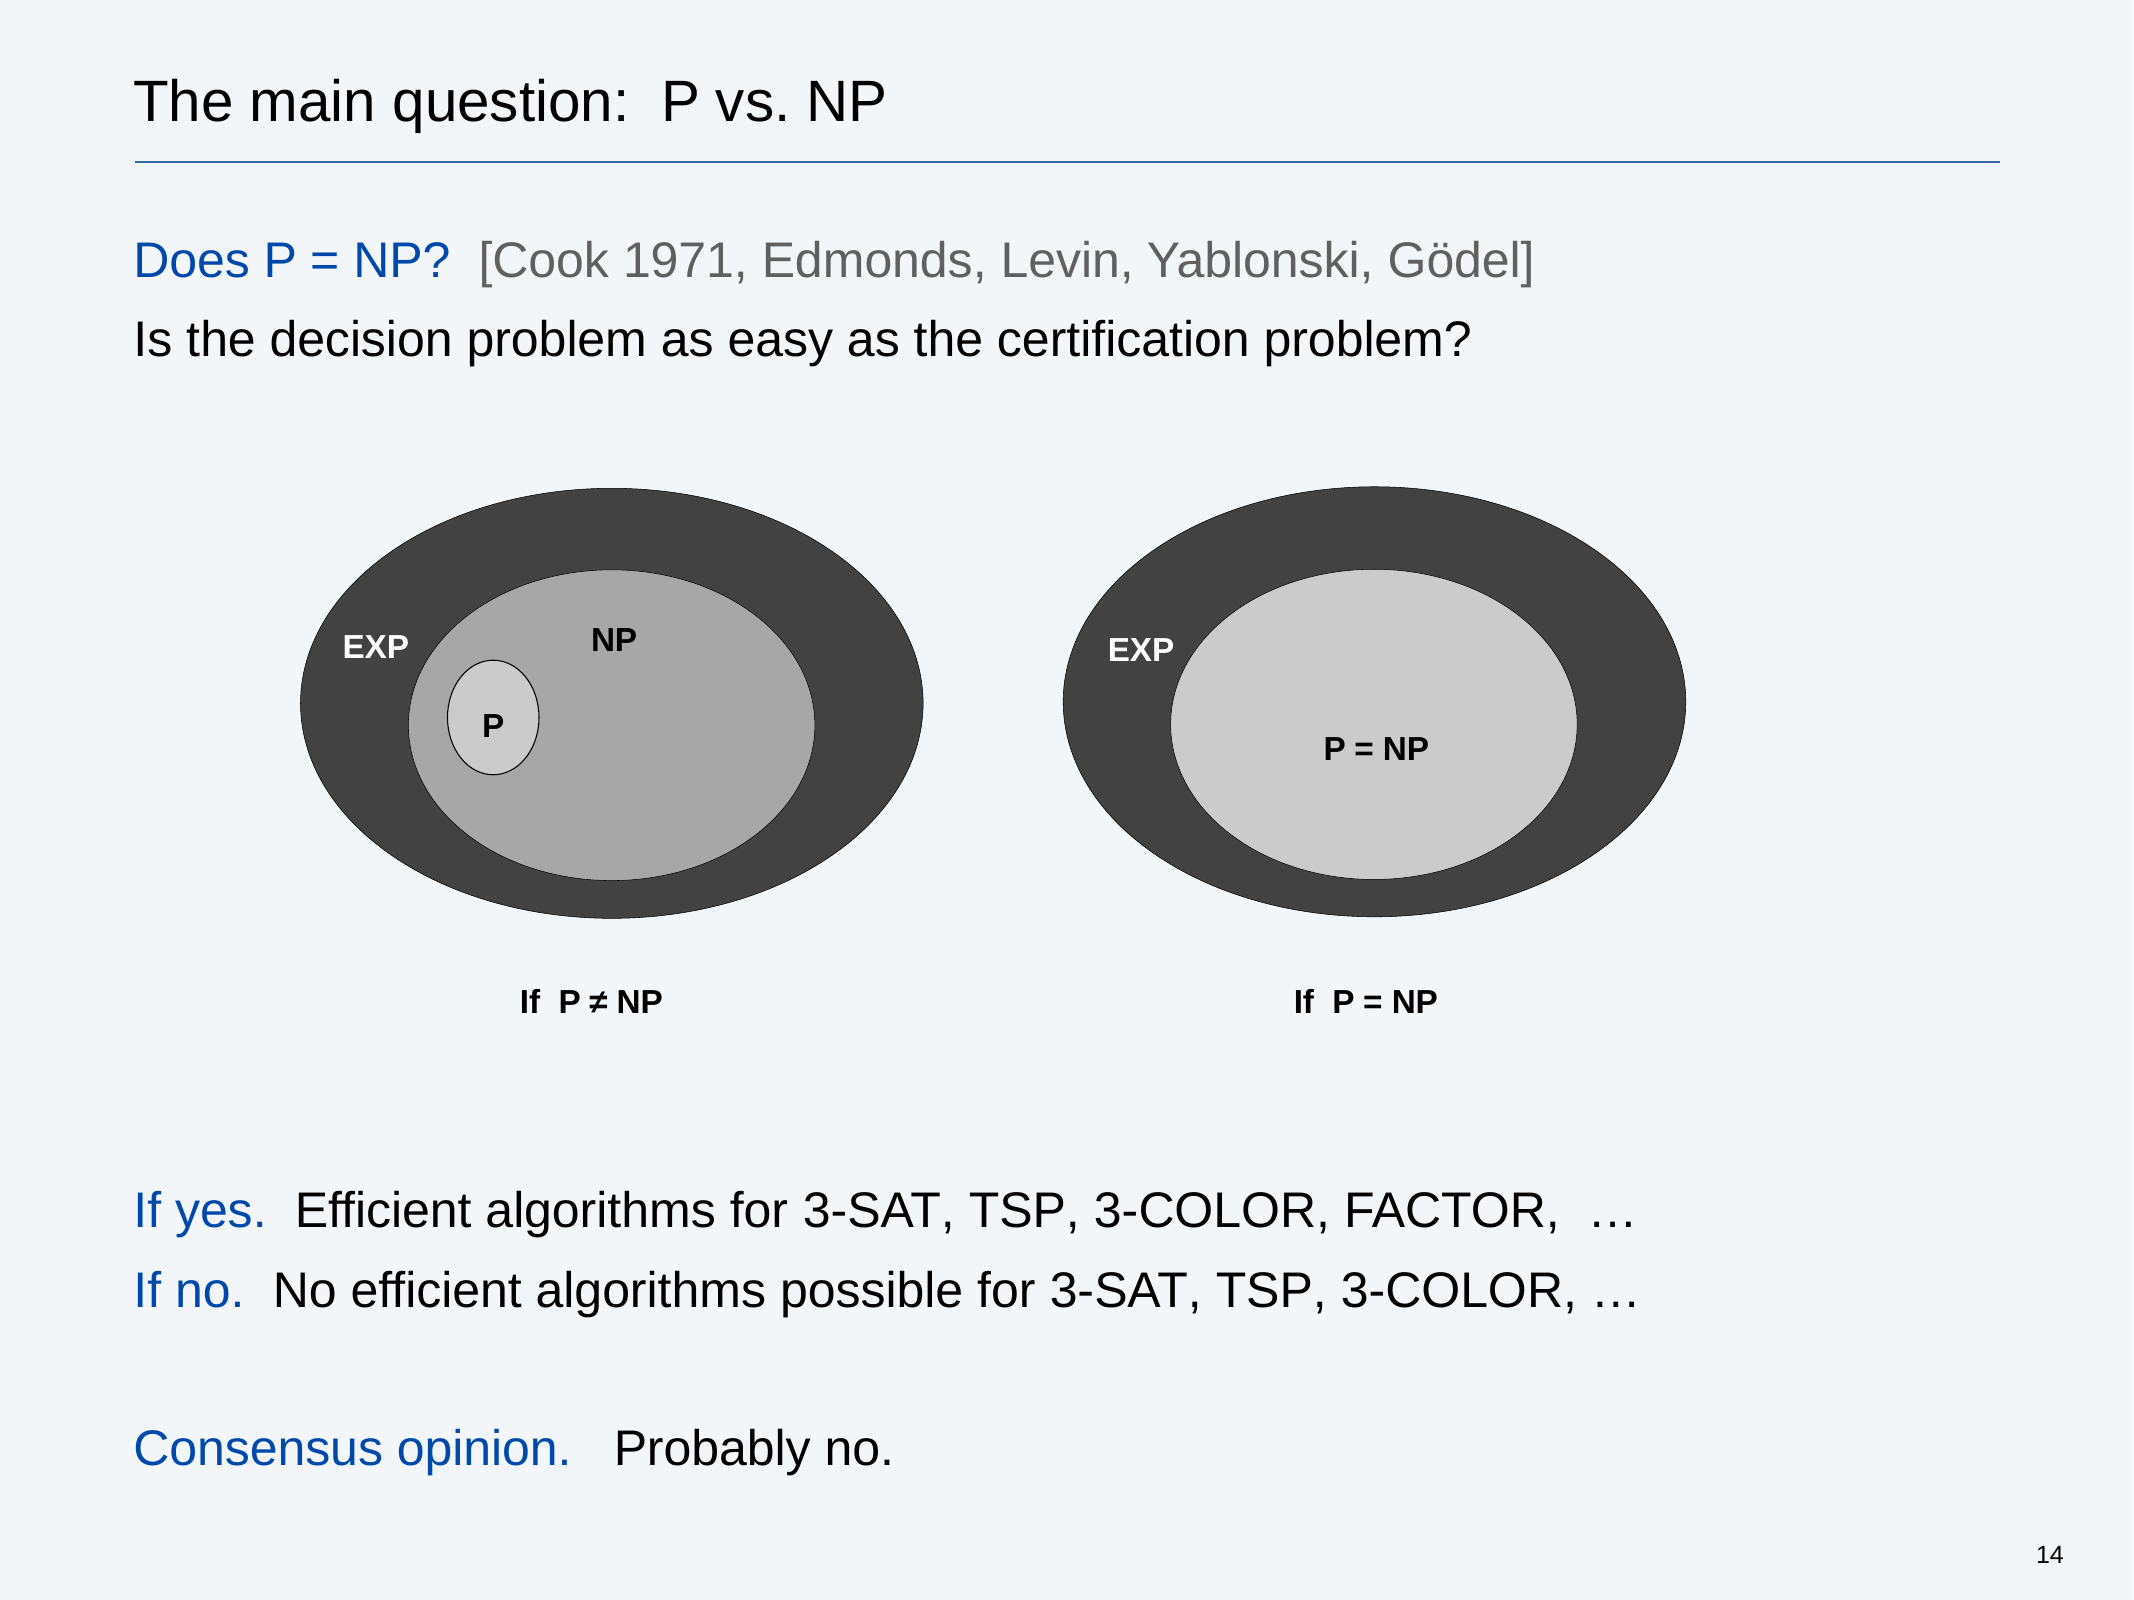

# The main question:  P vs. NP
Does P = NP?  [Cook 1971, Edmonds, Levin, Yablonski, Gödel]
Is the decision problem as easy as the certification problem?
If yes.  Efficient algorithms for 3-Sat, TSP, 3-Color, Factor,  …
If no.  No efficient algorithms possible for 3-Sat, TSP, 3-Color, …
Consensus opinion.   Probably no.

EXP
P = NP
If  P = NP

NP
EXP

P
If  P ≠ NP
14